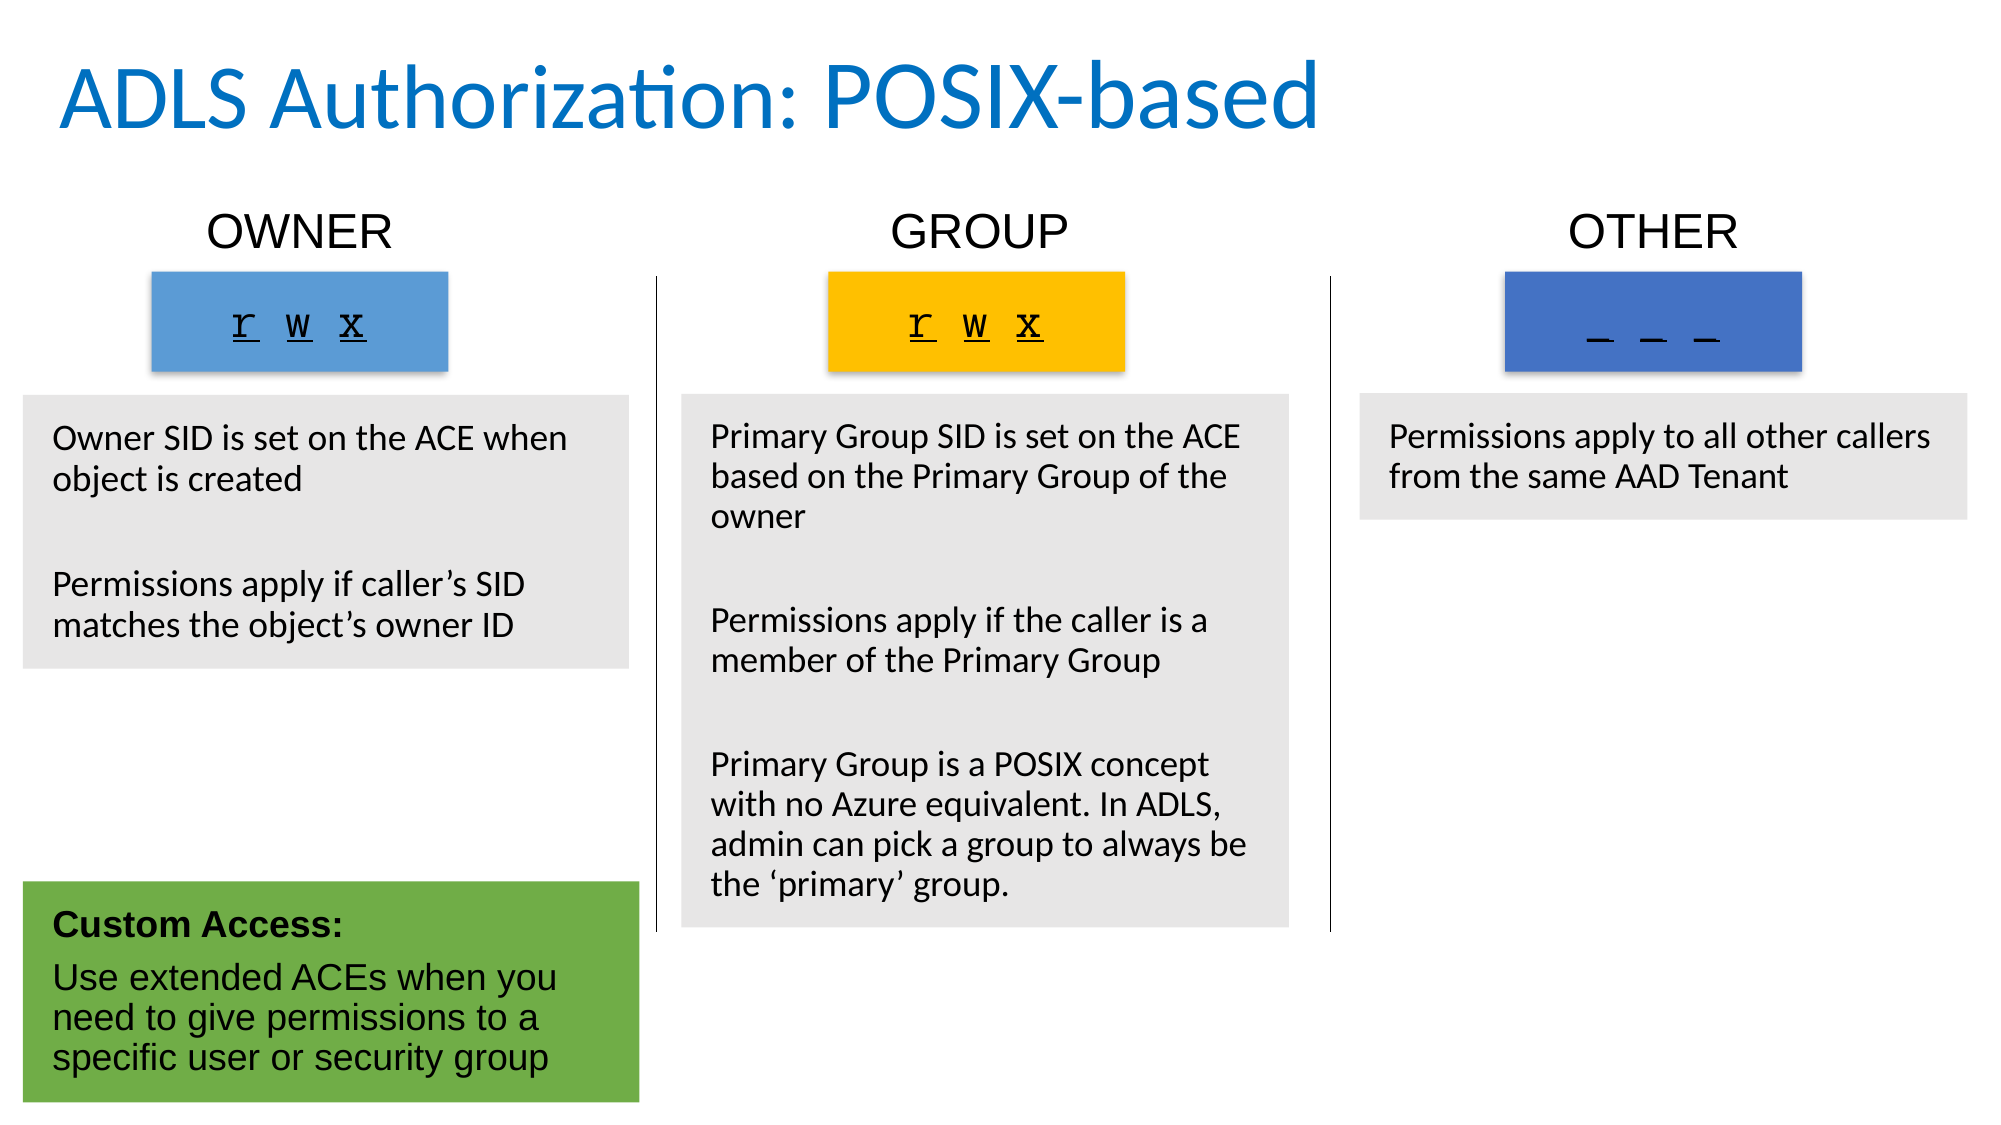

# ADLS Authorization: POSIX-based
OWNER
r w x
GROUP
r w x
OTHER
_ _ _
Permissions apply to all other callers from the same AAD Tenant
Primary Group SID is set on the ACE based on the Primary Group of the owner

Permissions apply if the caller is a member of the Primary Group

Primary Group is a POSIX concept with no Azure equivalent. In ADLS, admin can pick a group to always be the ‘primary’ group.
Owner SID is set on the ACE when object is created

Permissions apply if caller’s SID matches the object’s owner ID
Custom Access:
Use extended ACEs when you need to give permissions to a specific user or security group